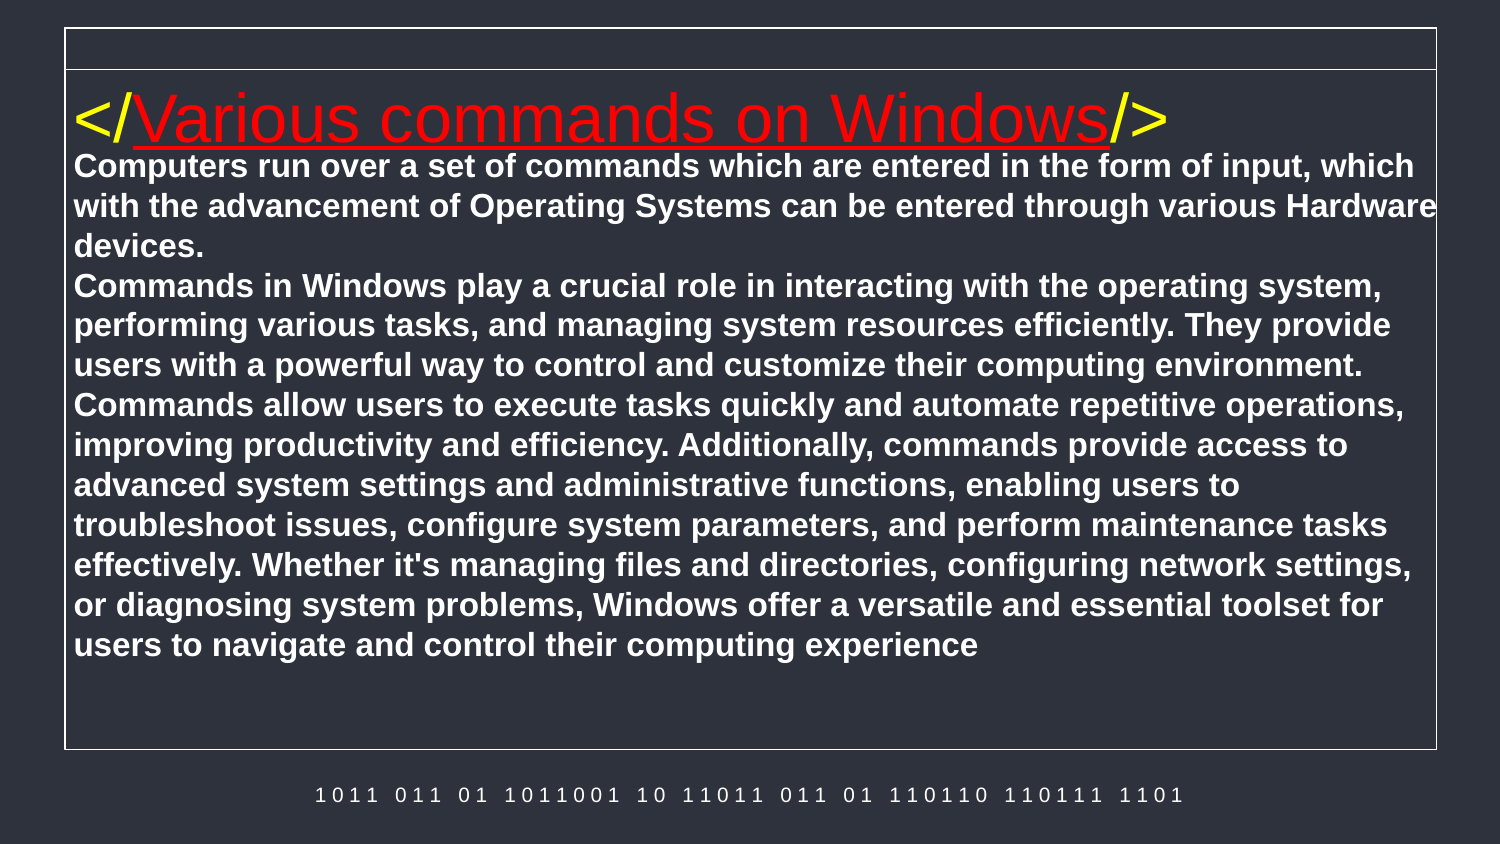

</Various commands on Windows/>
Computers run over a set of commands which are entered in the form of input, which with the advancement of Operating Systems can be entered through various Hardware devices.
Commands in Windows play a crucial role in interacting with the operating system, performing various tasks, and managing system resources efficiently. They provide users with a powerful way to control and customize their computing environment. Commands allow users to execute tasks quickly and automate repetitive operations, improving productivity and efficiency. Additionally, commands provide access to advanced system settings and administrative functions, enabling users to troubleshoot issues, configure system parameters, and perform maintenance tasks effectively. Whether it's managing files and directories, configuring network settings, or diagnosing system problems, Windows offer a versatile and essential toolset for users to navigate and control their computing experience